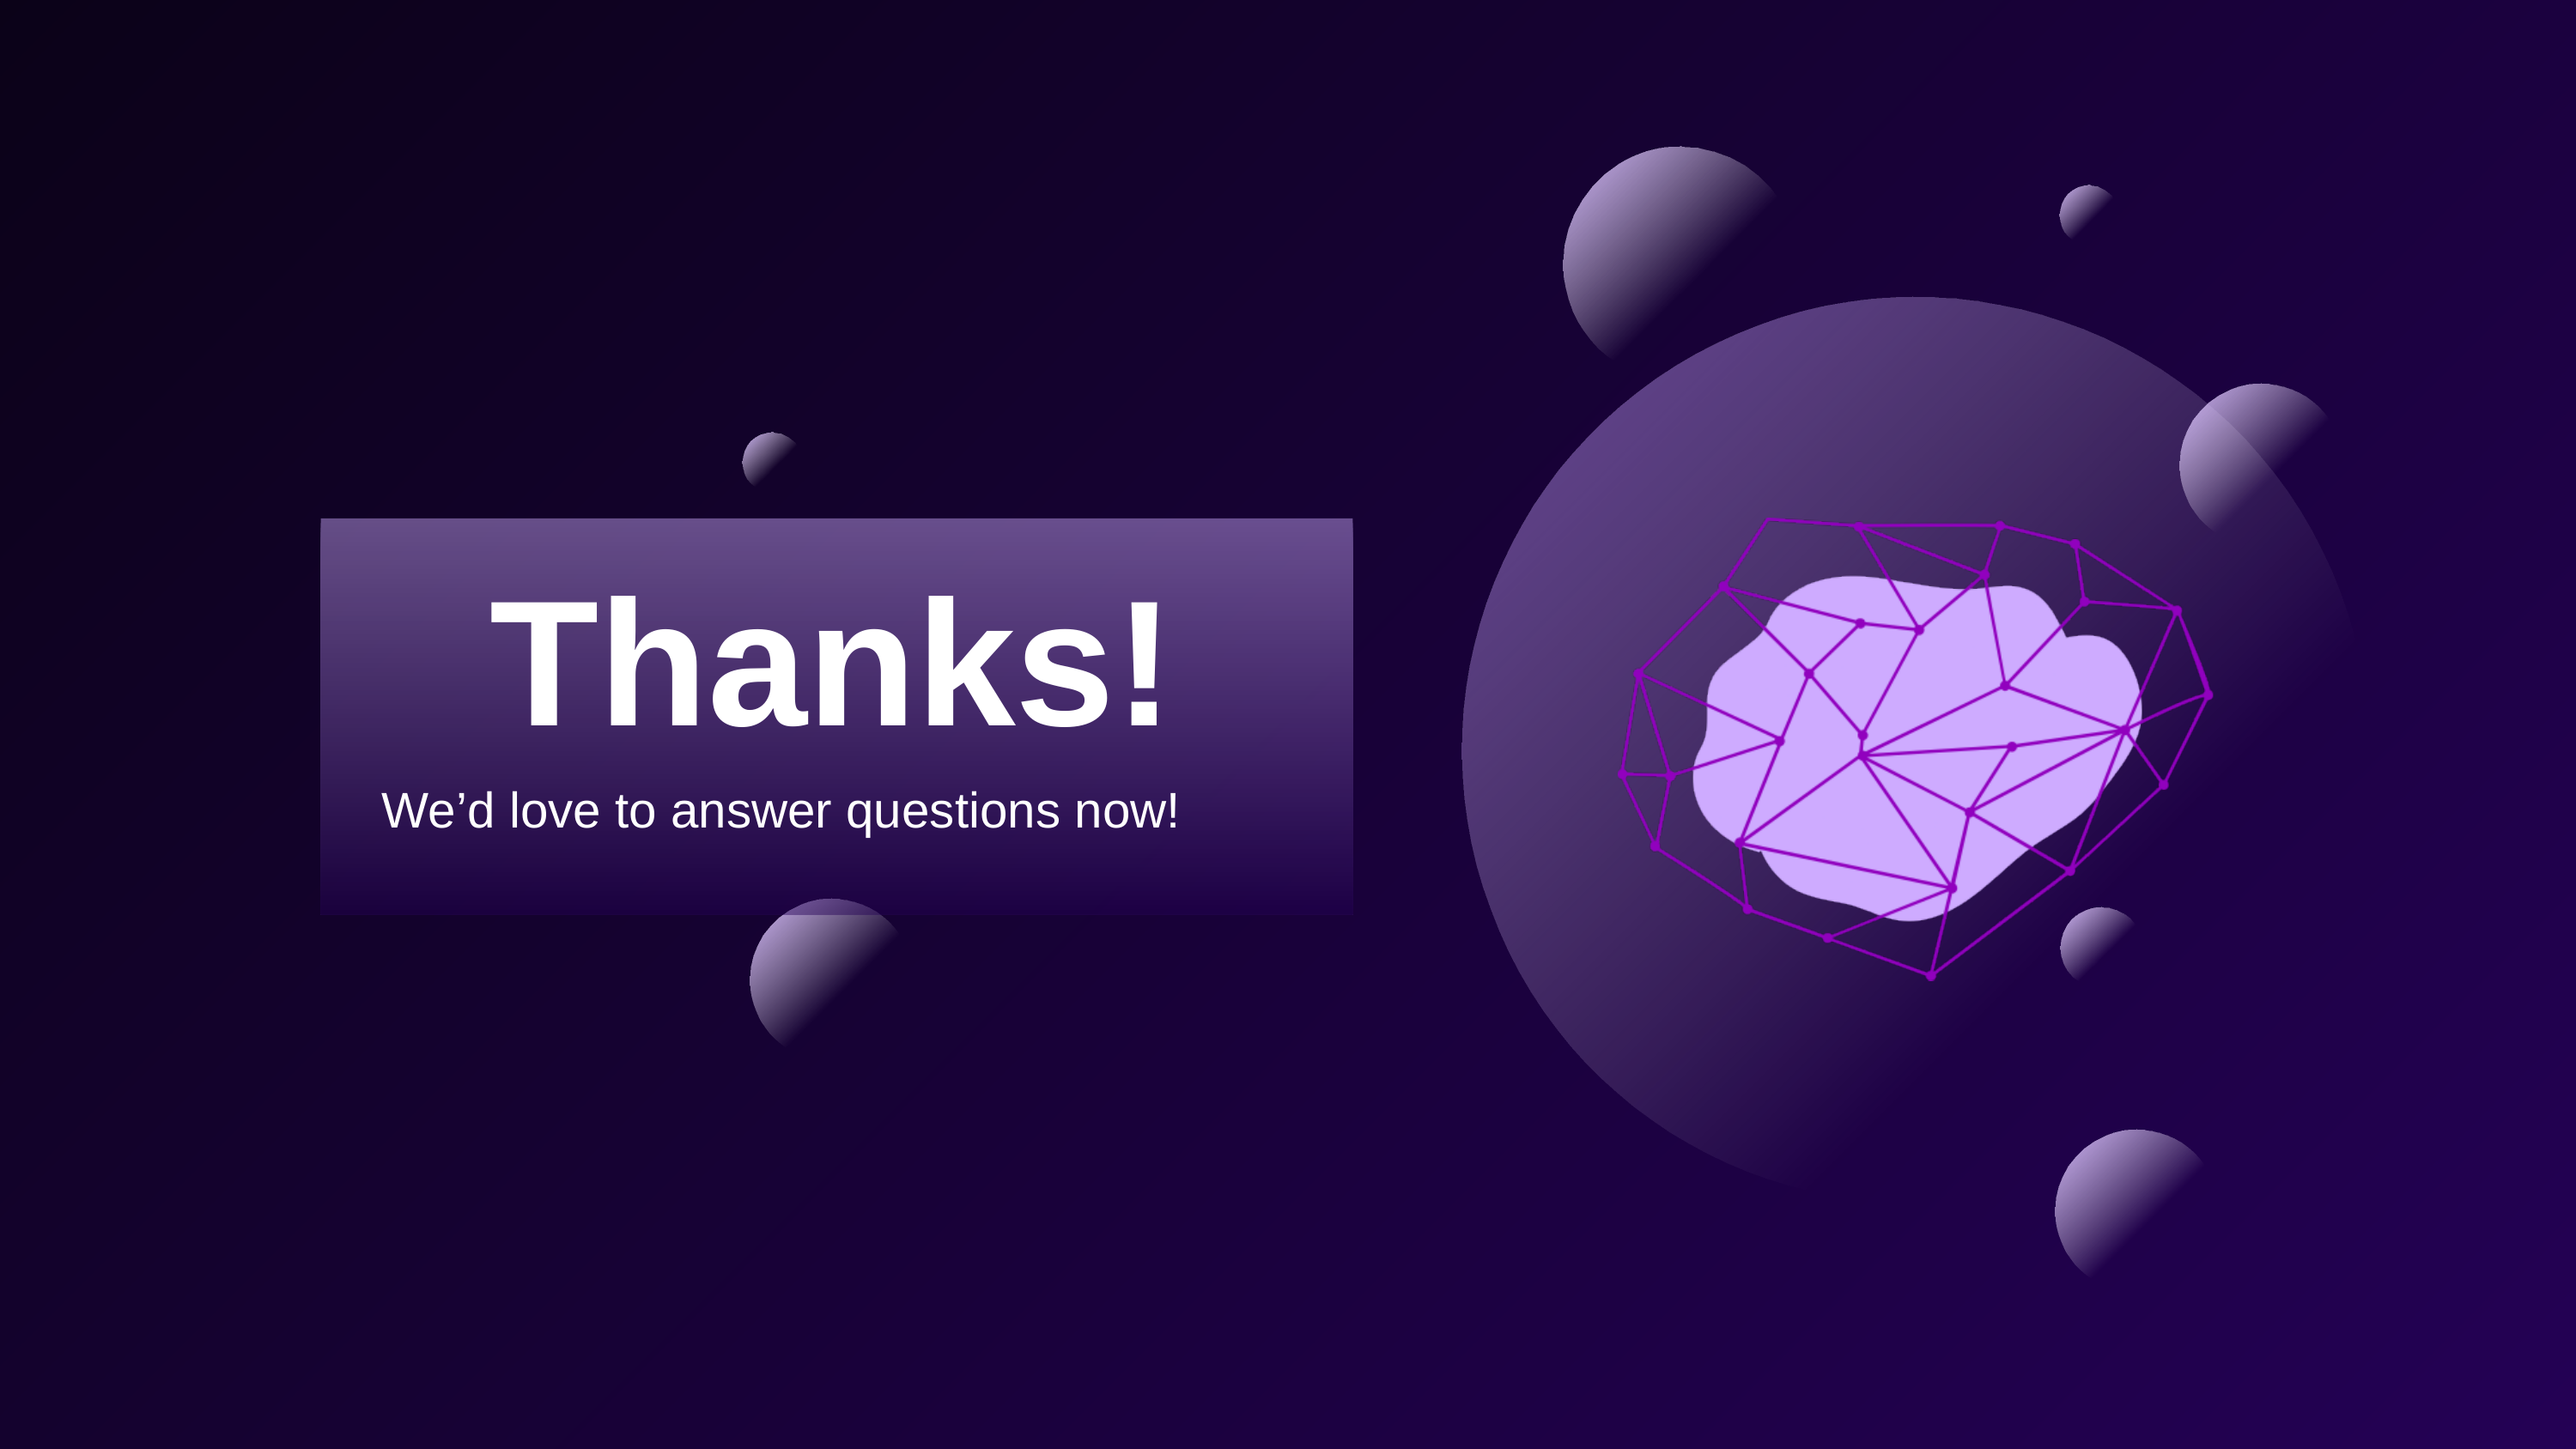

Thanks!
We’d love to answer questions now!